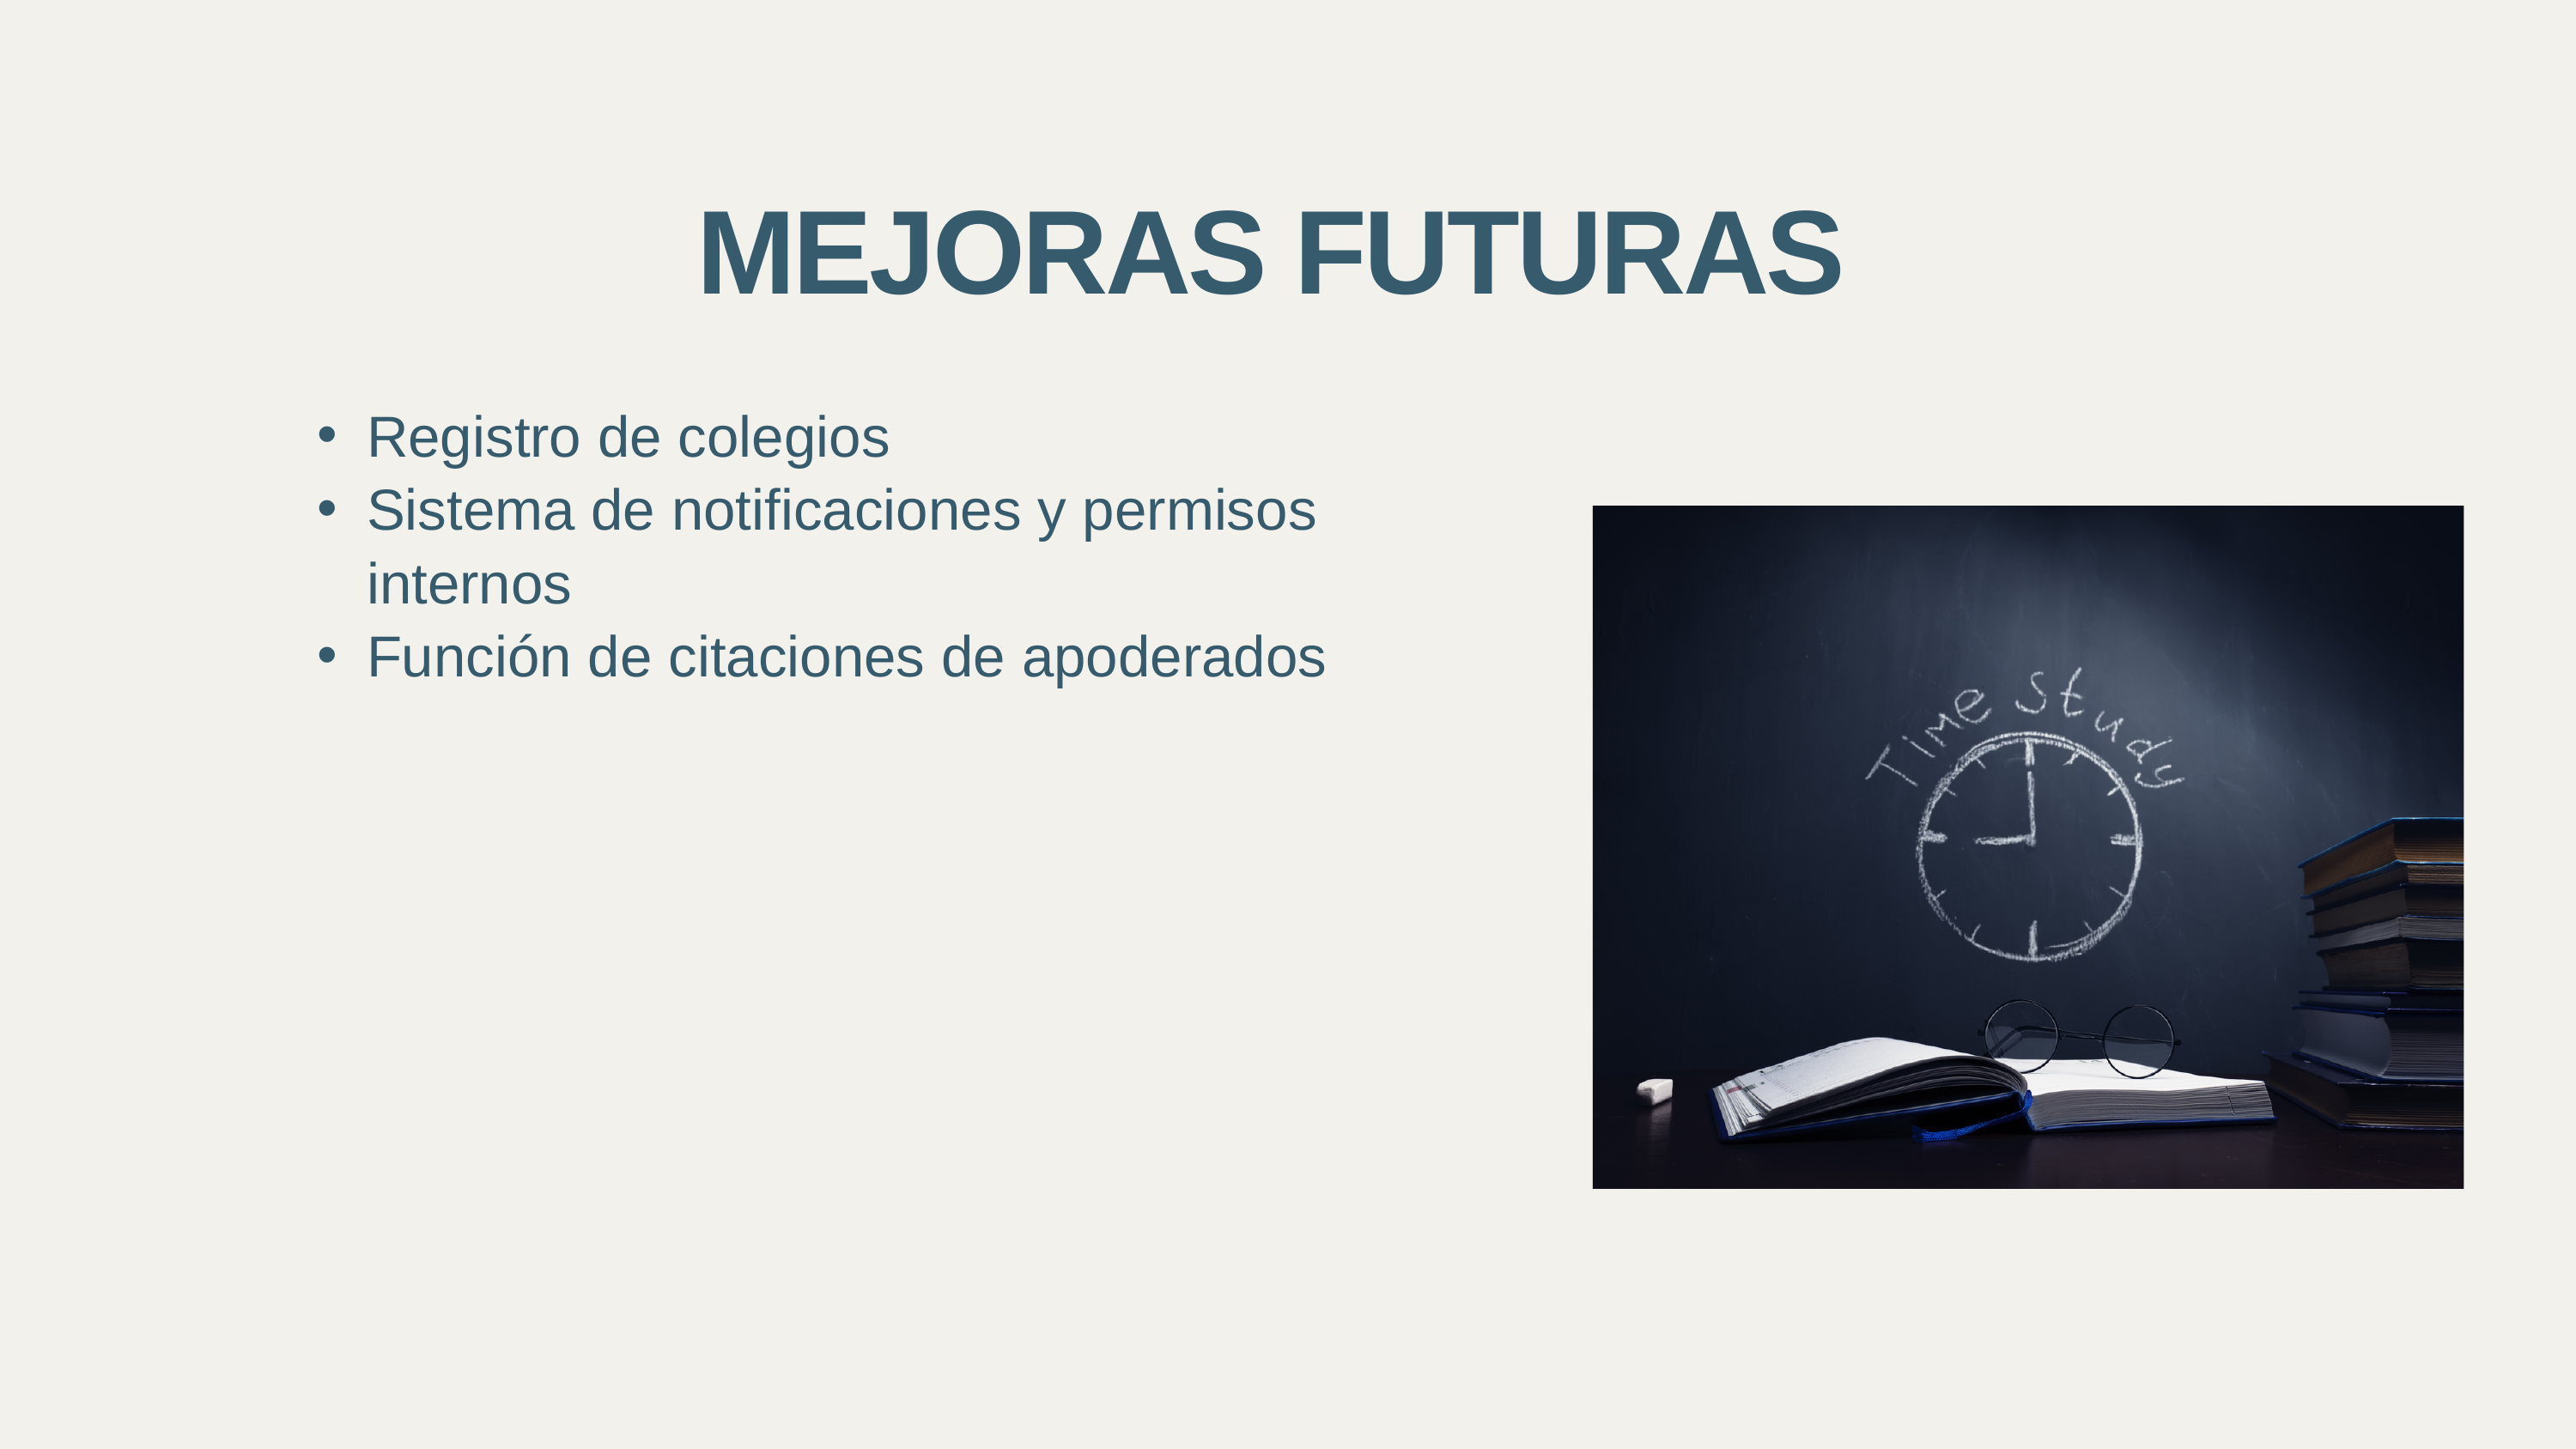

MEJORAS FUTURAS
Registro de colegios
Sistema de notificaciones y permisos internos
Función de citaciones de apoderados